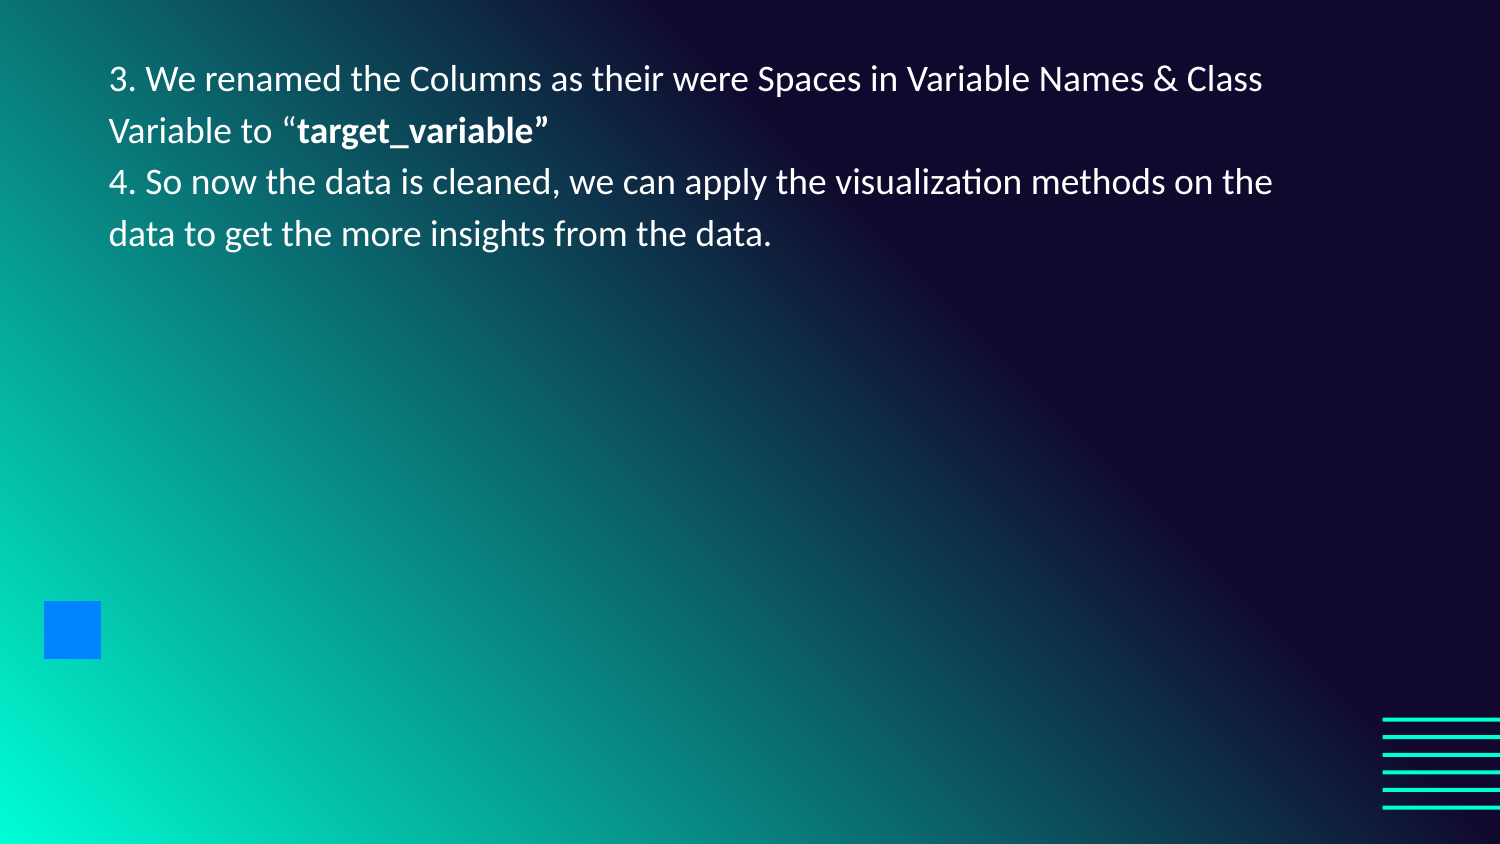

3. We renamed the Columns as their were Spaces in Variable Names & Class Variable to “target_variable”
4. So now the data is cleaned, we can apply the visualization methods on the data to get the more insights from the data.